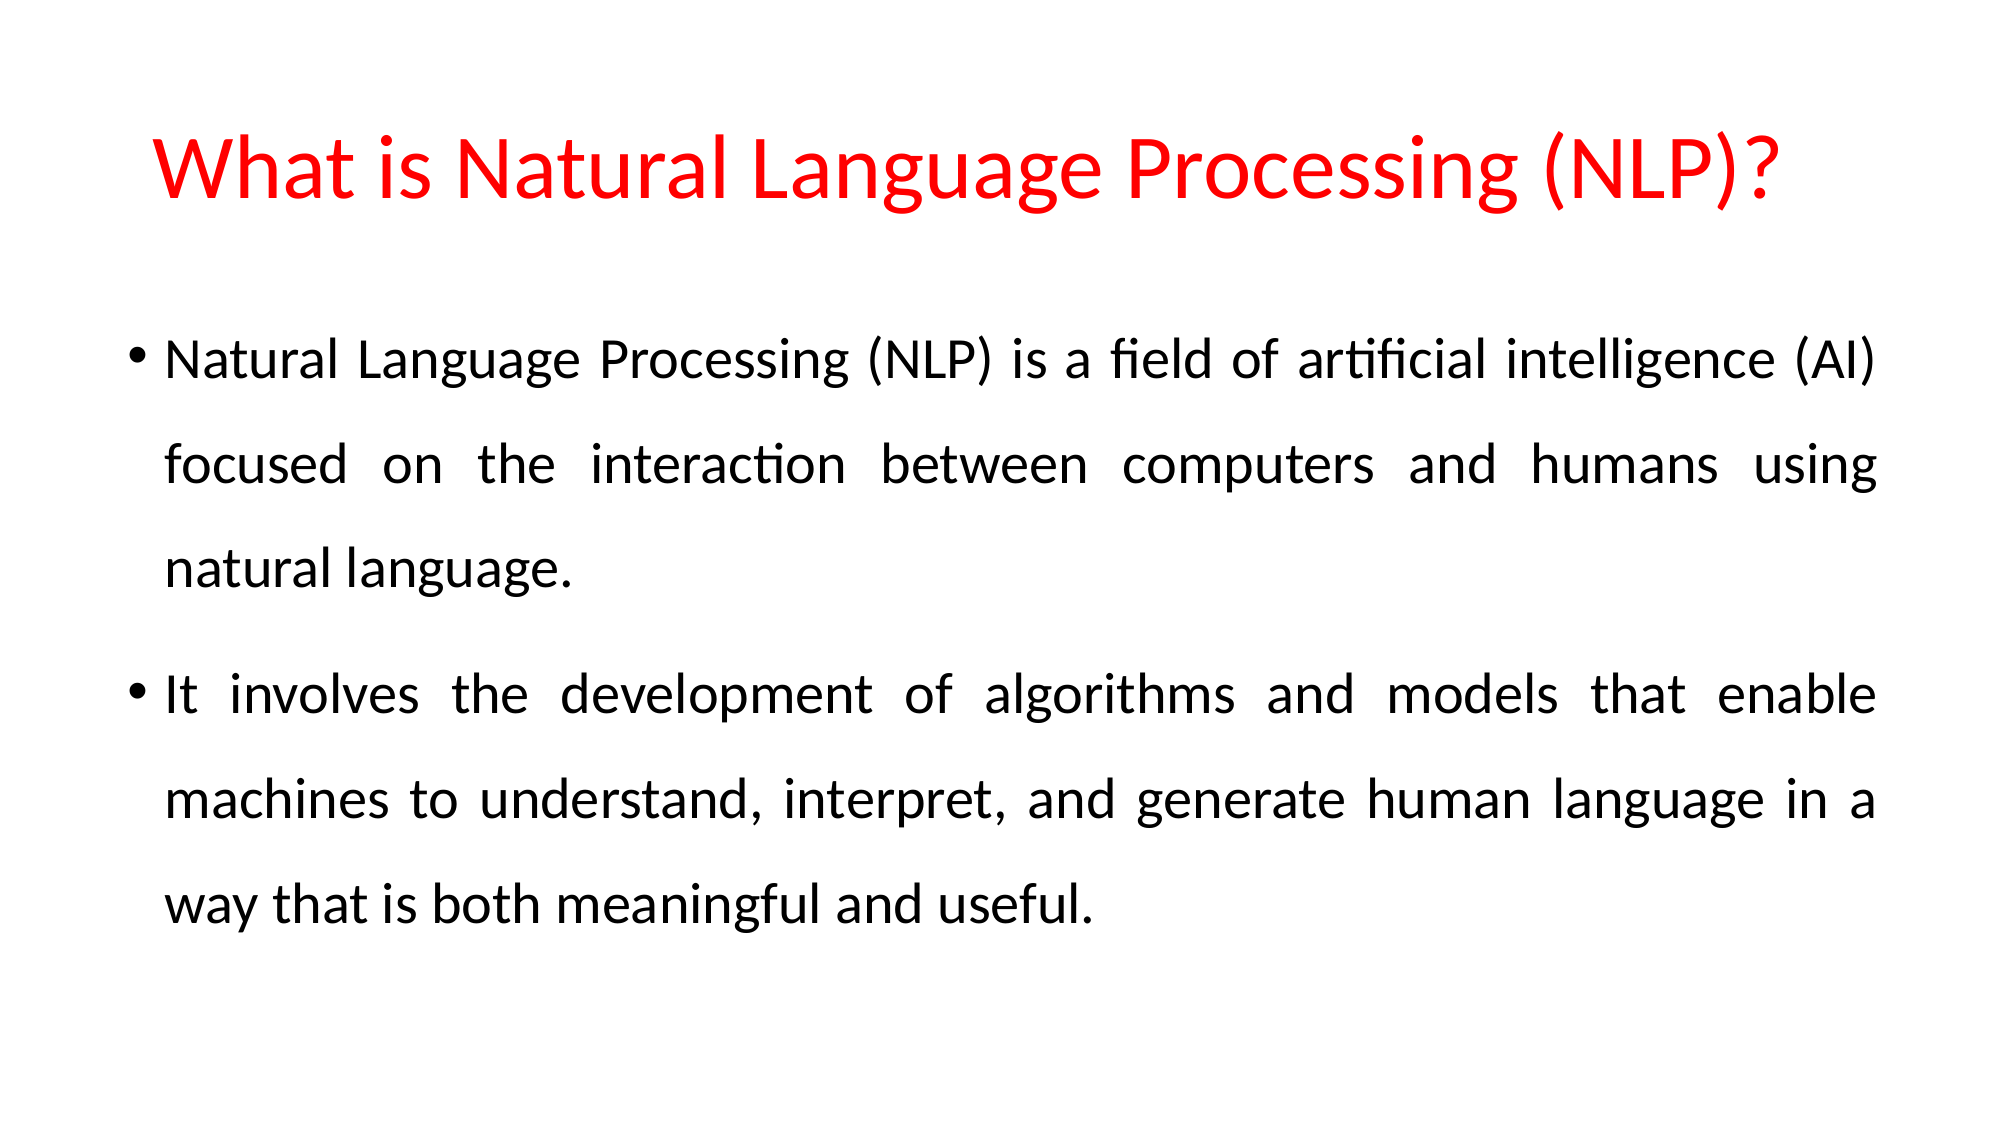

# What is Natural Language Processing (NLP)?
Natural Language Processing (NLP) is a field of artificial intelligence (AI) focused on the interaction between computers and humans using natural language.
It involves the development of algorithms and models that enable machines to understand, interpret, and generate human language in a way that is both meaningful and useful.